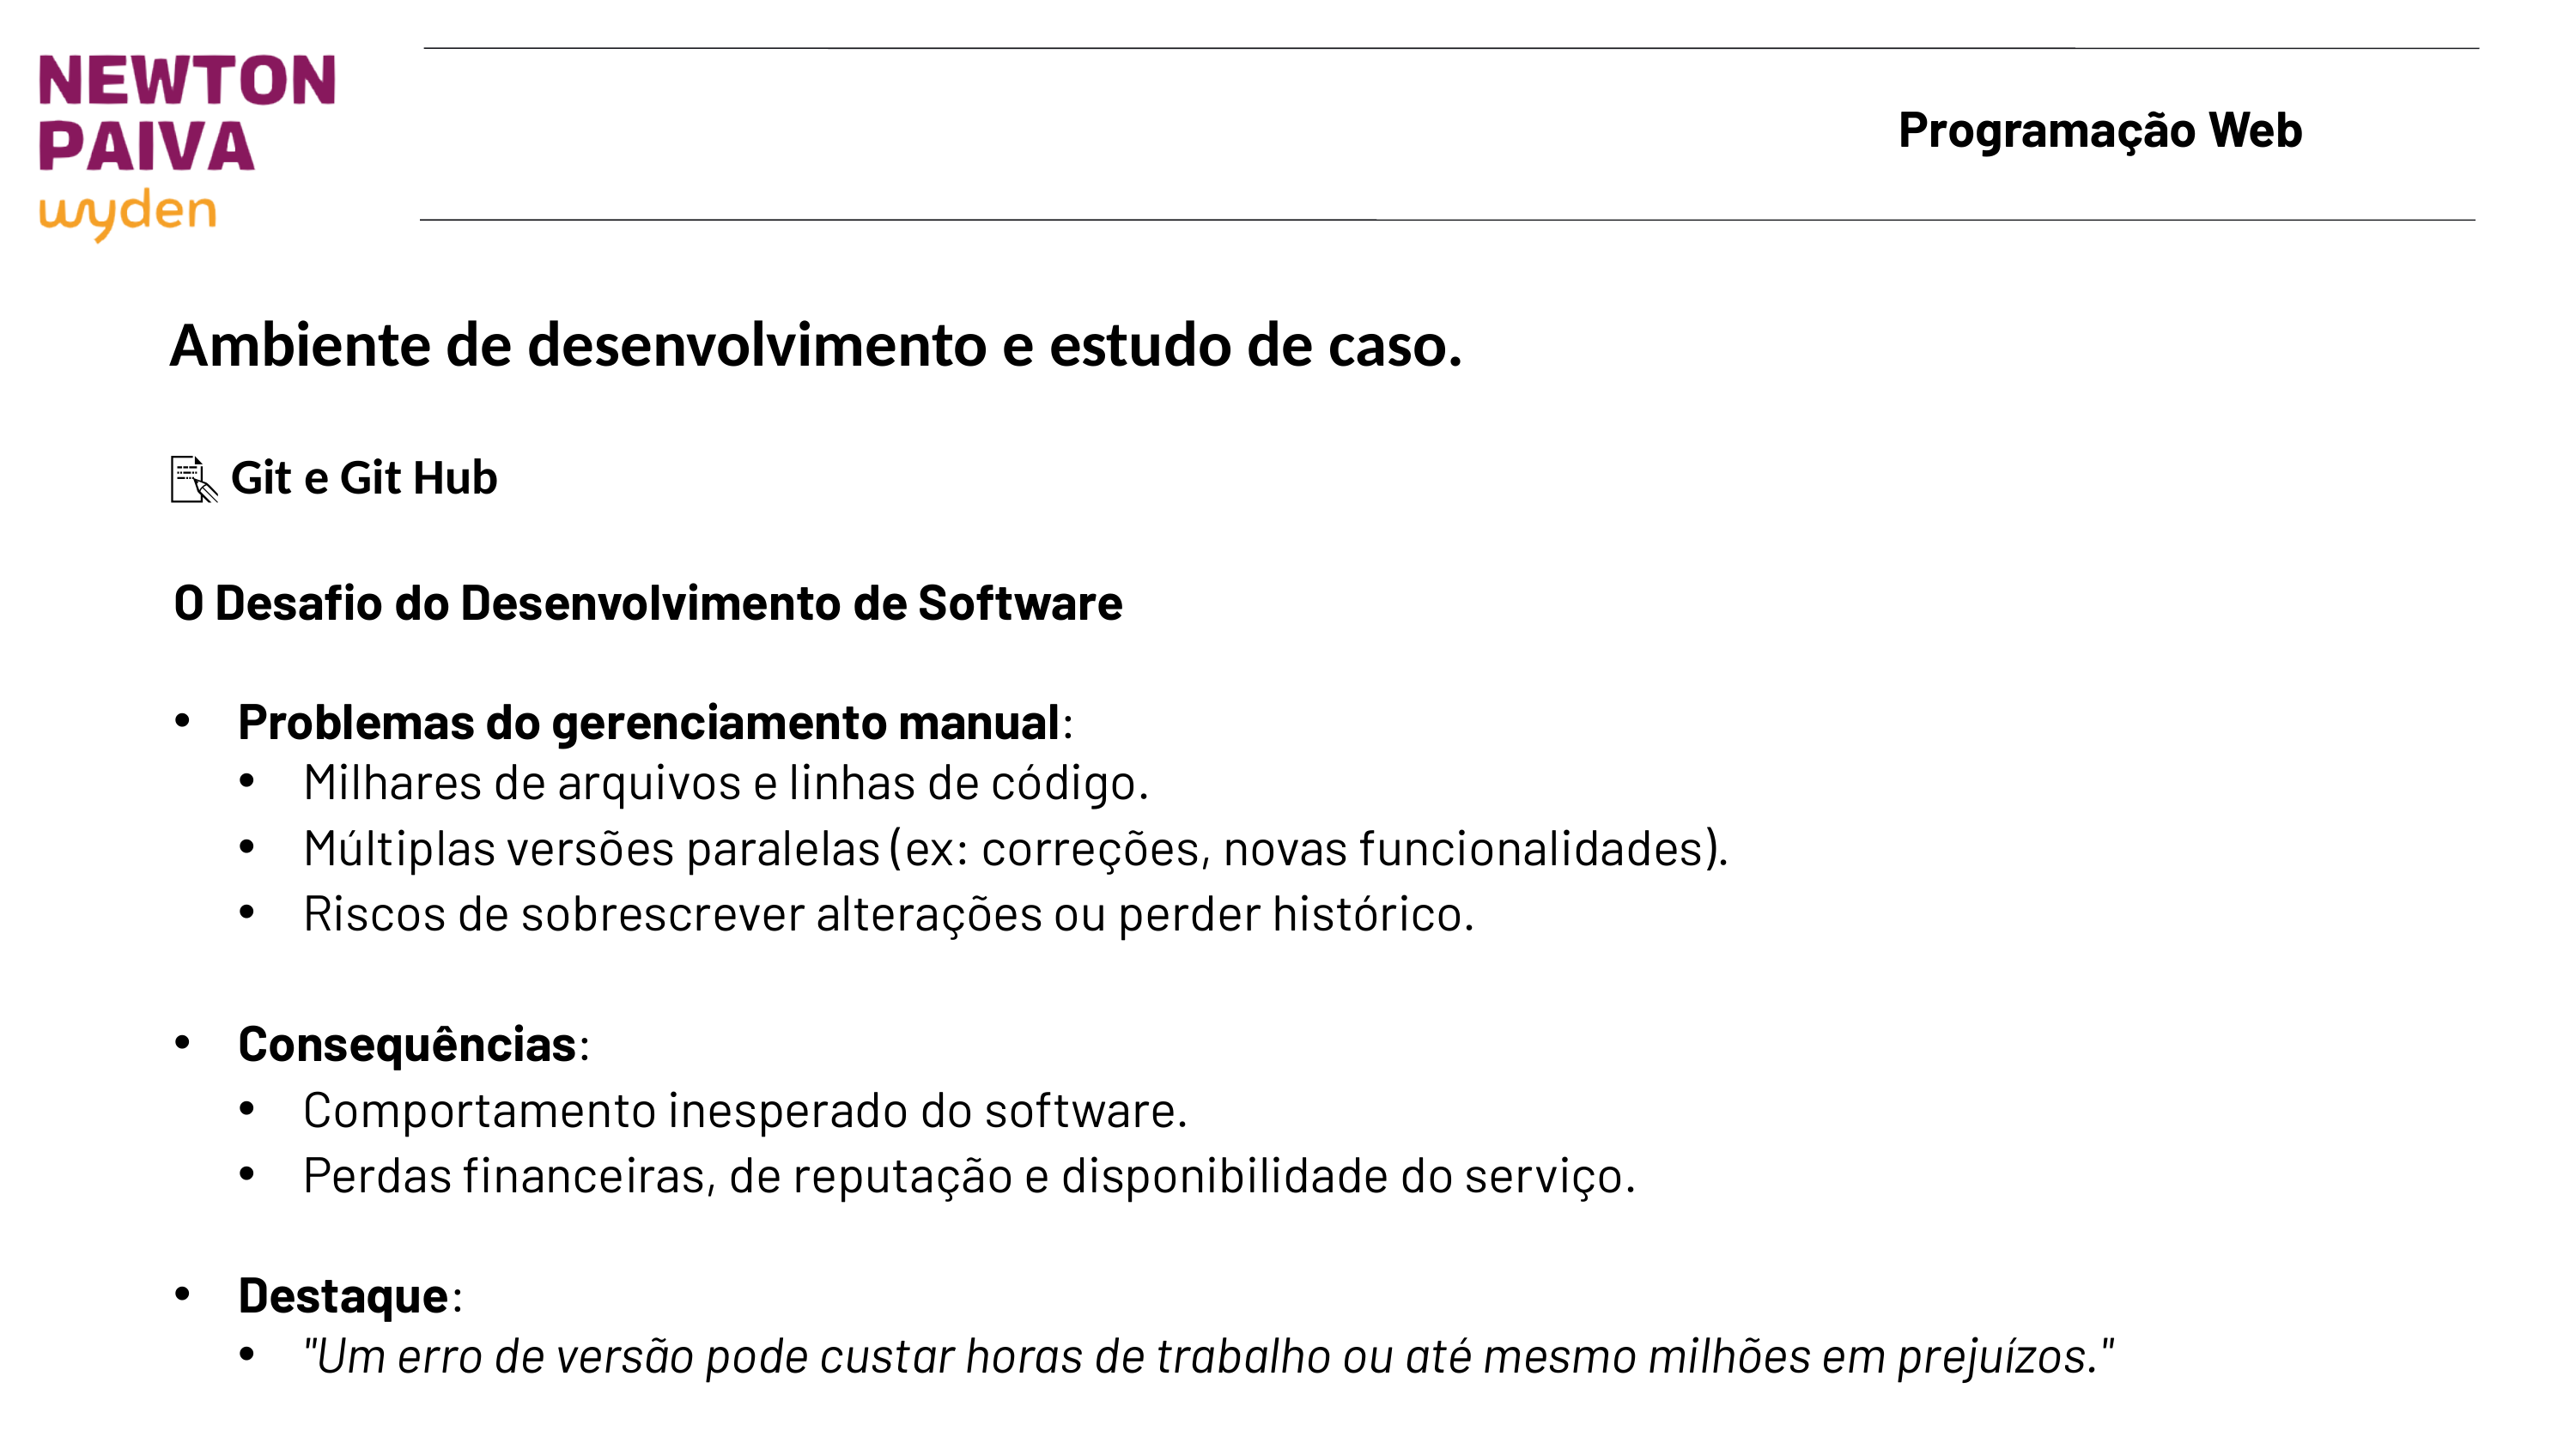

# Ambiente de desenvolvimento e estudo de caso.
📝 Git e Git Hub
O Desafio do Desenvolvimento de Software

Problemas do gerenciamento manual:
Milhares de arquivos e linhas de código.
Múltiplas versões paralelas (ex: correções, novas funcionalidades).
Riscos de sobrescrever alterações ou perder histórico.

Consequências:
Comportamento inesperado do software.
Perdas financeiras, de reputação e disponibilidade do serviço.

Destaque:
"Um erro de versão pode custar horas de trabalho ou até mesmo milhões em prejuízos."